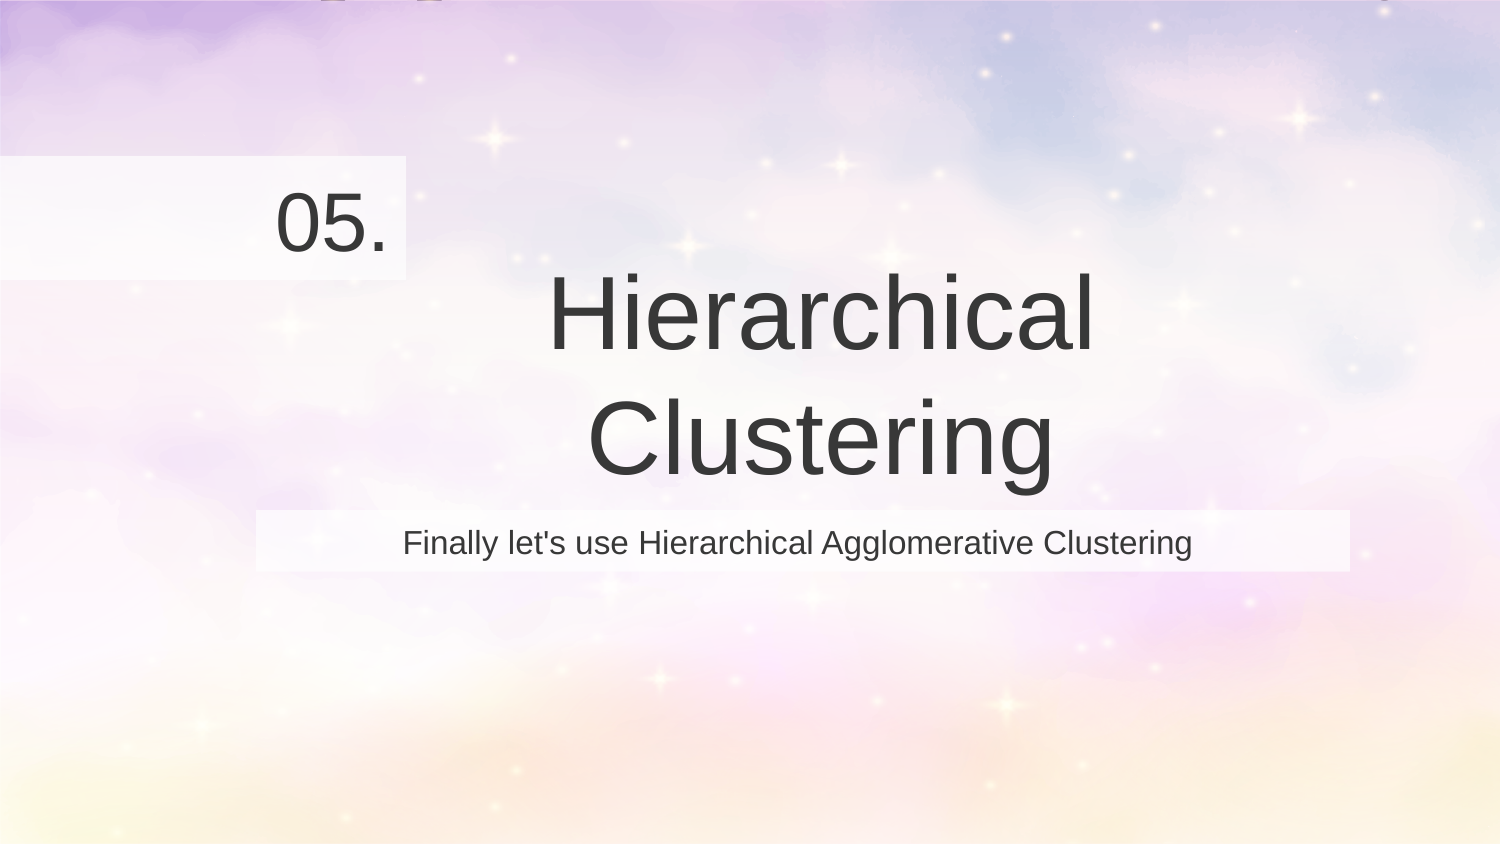

05.
# Hierarchical Clustering
Finally let's use Hierarchical Agglomerative Clustering